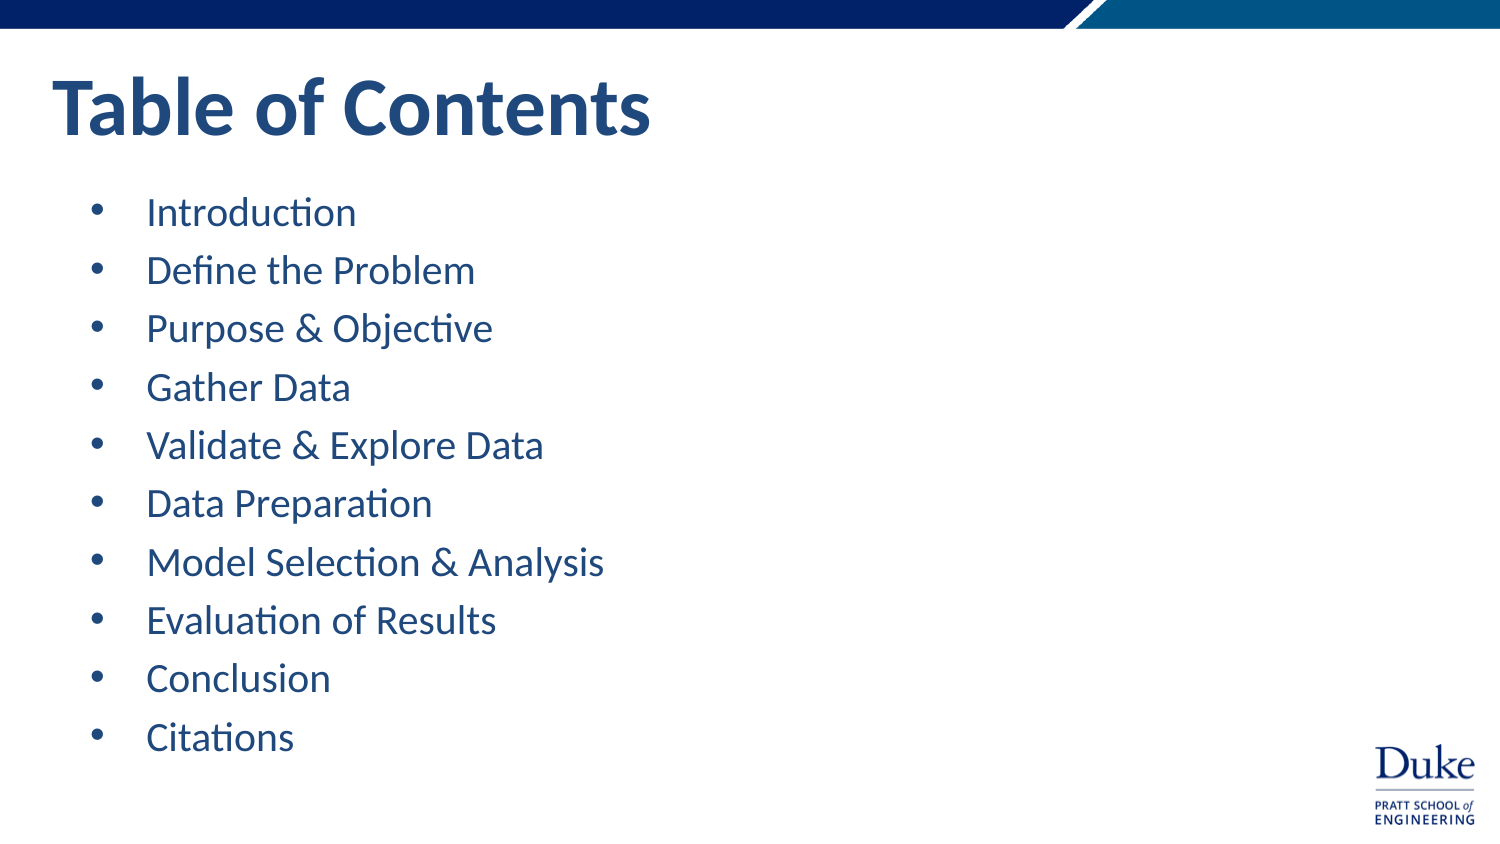

# Table of Contents
Introduction
Define the Problem
Purpose & Objective
Gather Data
Validate & Explore Data
Data Preparation
Model Selection & Analysis
Evaluation of Results
Conclusion
Citations